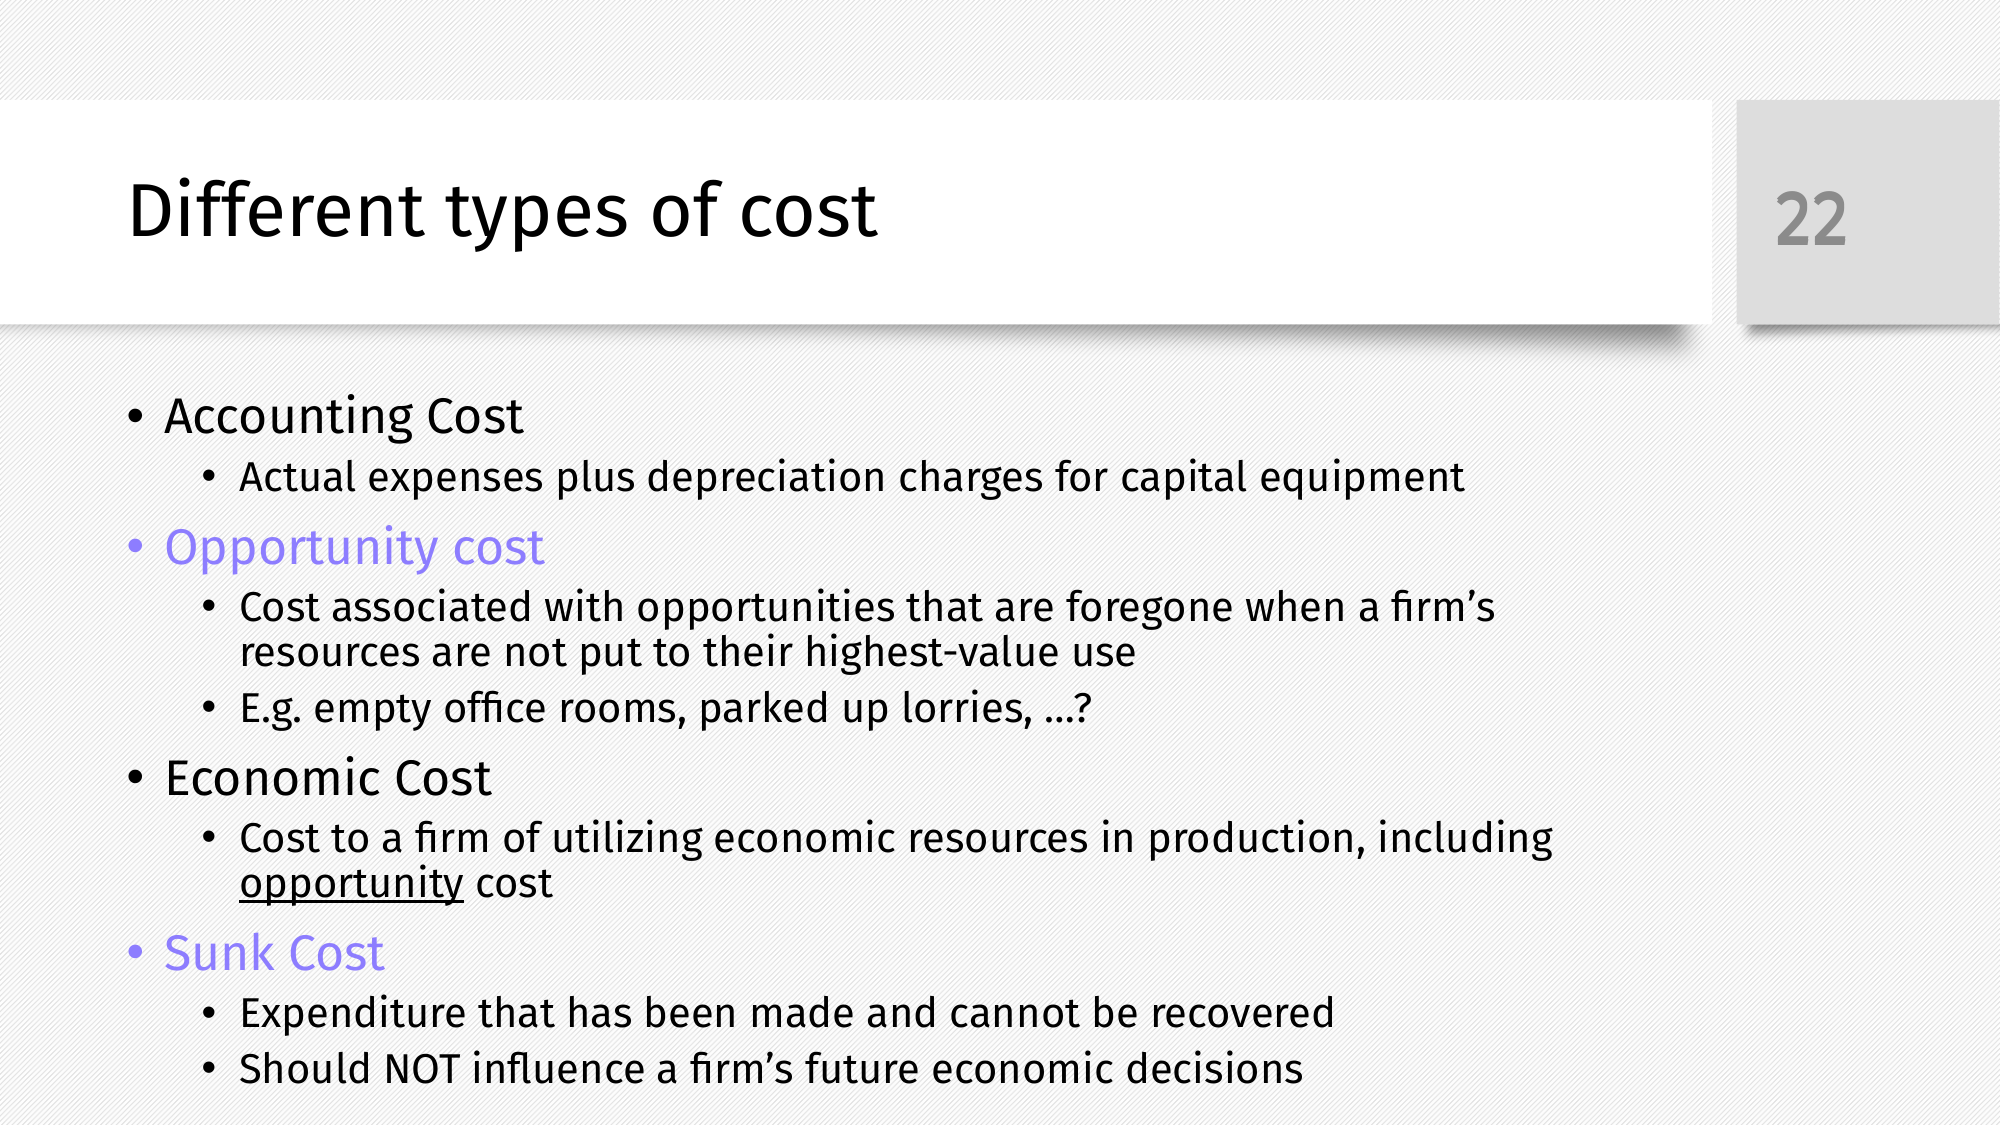

22
# Different types of cost
22
Accounting Cost
Actual expenses plus depreciation charges for capital equipment
Opportunity cost
Cost associated with opportunities that are foregone when a firm’s resources are not put to their highest-value use
E.g. empty office rooms, parked up lorries, …?
Economic Cost
Cost to a firm of utilizing economic resources in production, including opportunity cost
Sunk Cost
Expenditure that has been made and cannot be recovered
Should NOT influence a firm’s future economic decisions